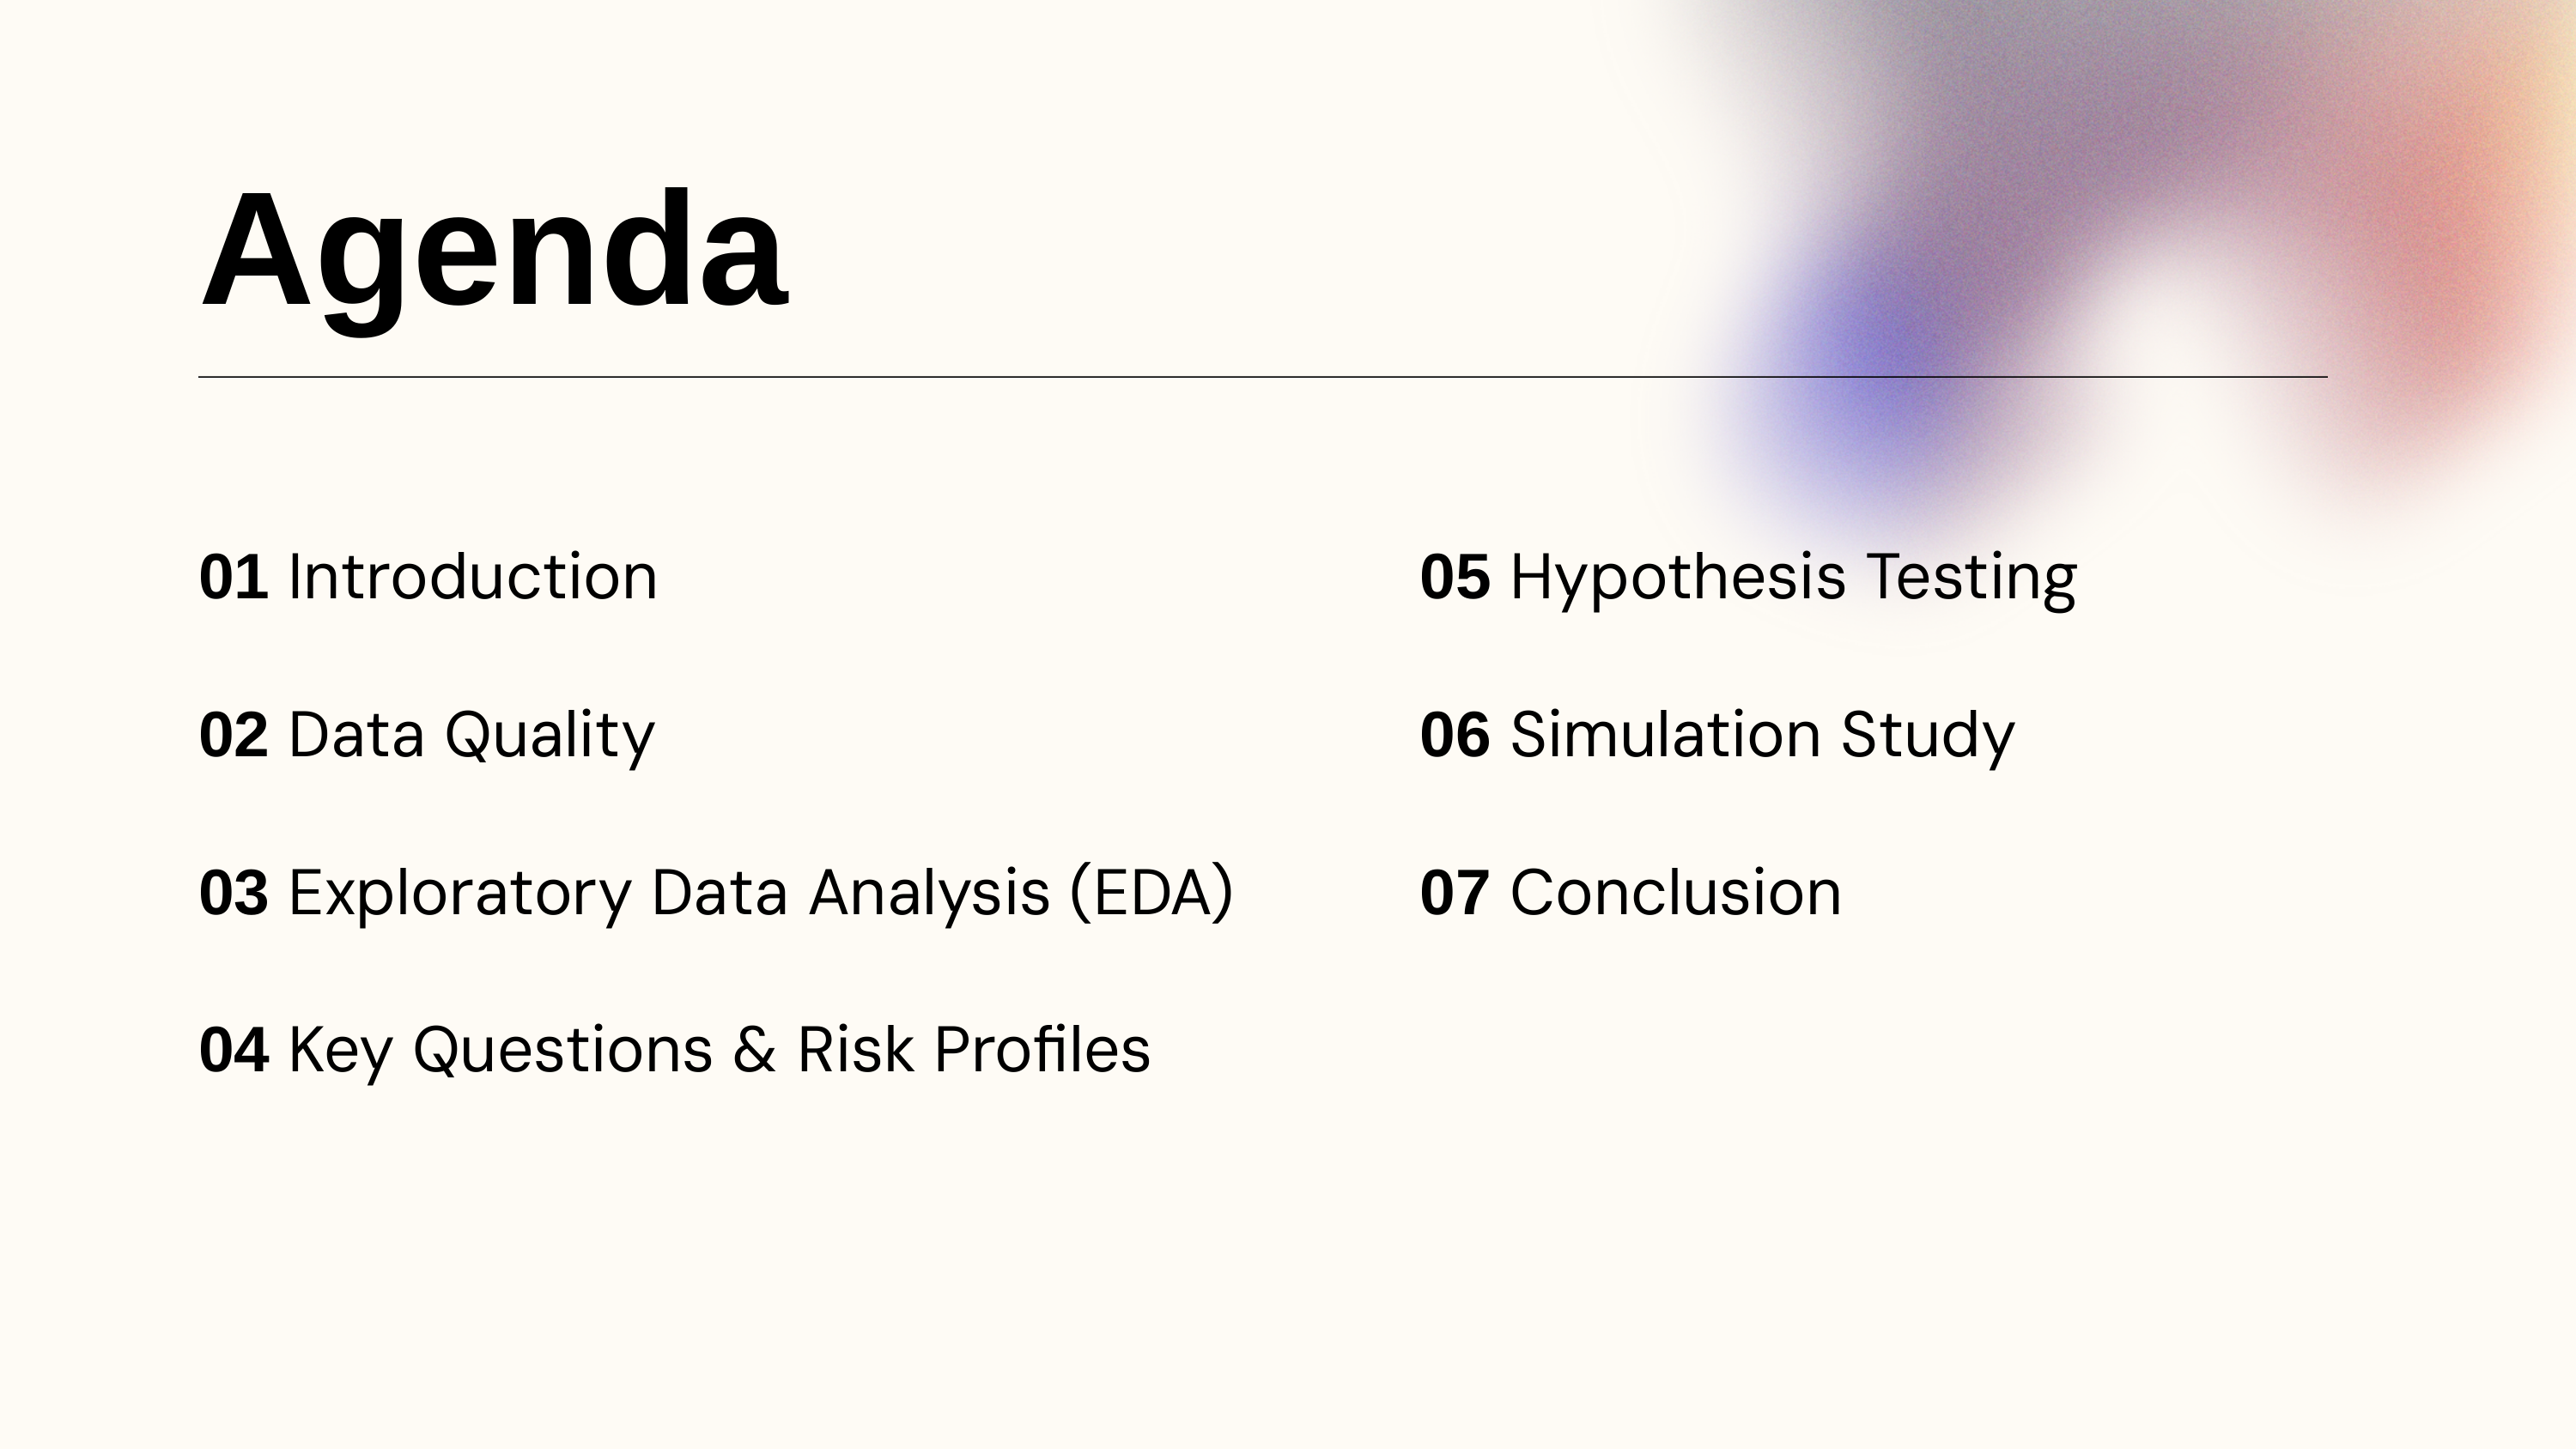

Agenda

05 Hypothesis Testing
01 Introduction
02 Data Quality
06 Simulation Study
03 Exploratory Data Analysis (EDA)
07 Conclusion
04 Key Questions & Risk Profiles